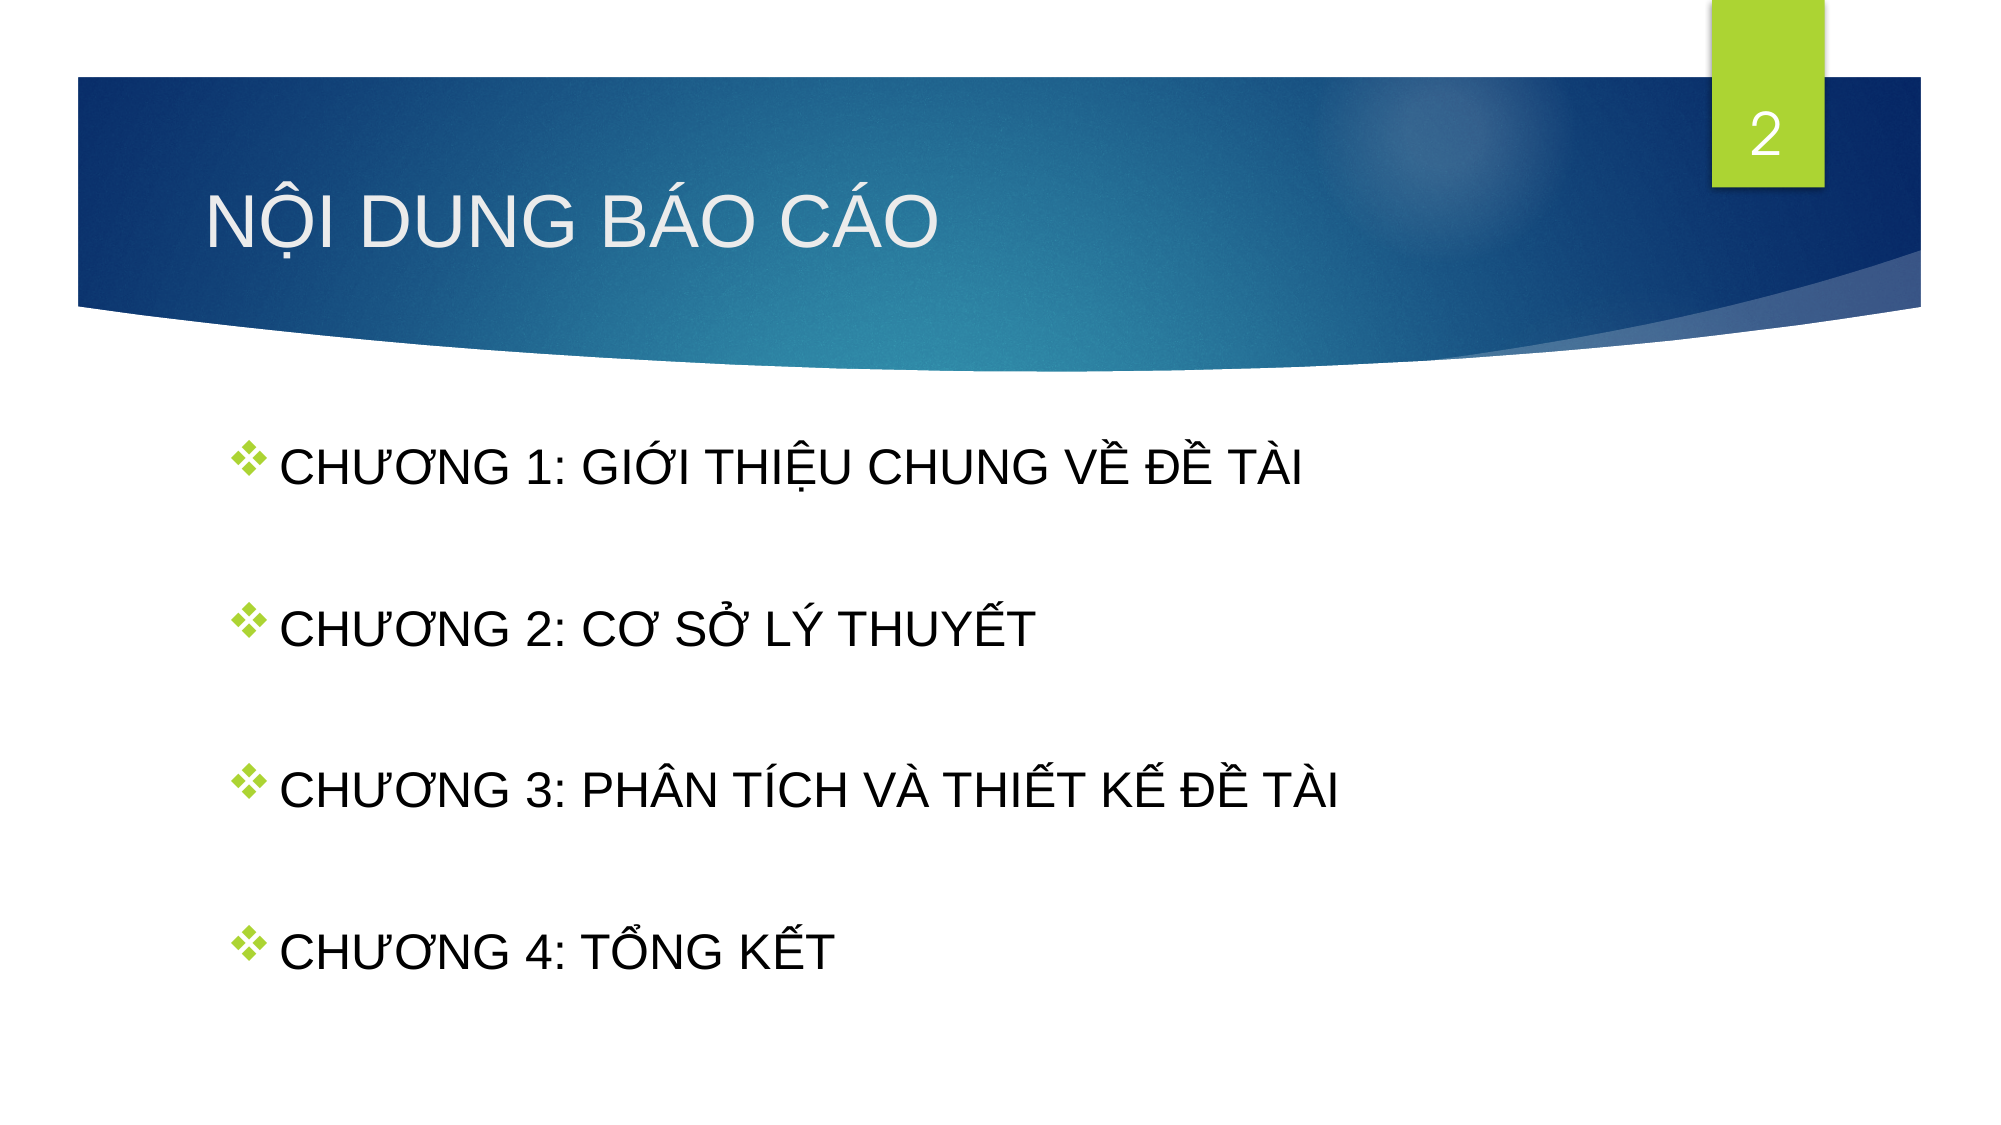

2
# NỘI DUNG BÁO CÁO
CHƯƠNG 1: GIỚI THIỆU CHUNG VỀ ĐỀ TÀI

CHƯƠNG 2: CƠ SỞ LÝ THUYẾT

CHƯƠNG 3: PHÂN TÍCH VÀ THIẾT KẾ ĐỀ TÀI

CHƯƠNG 4: TỔNG KẾT